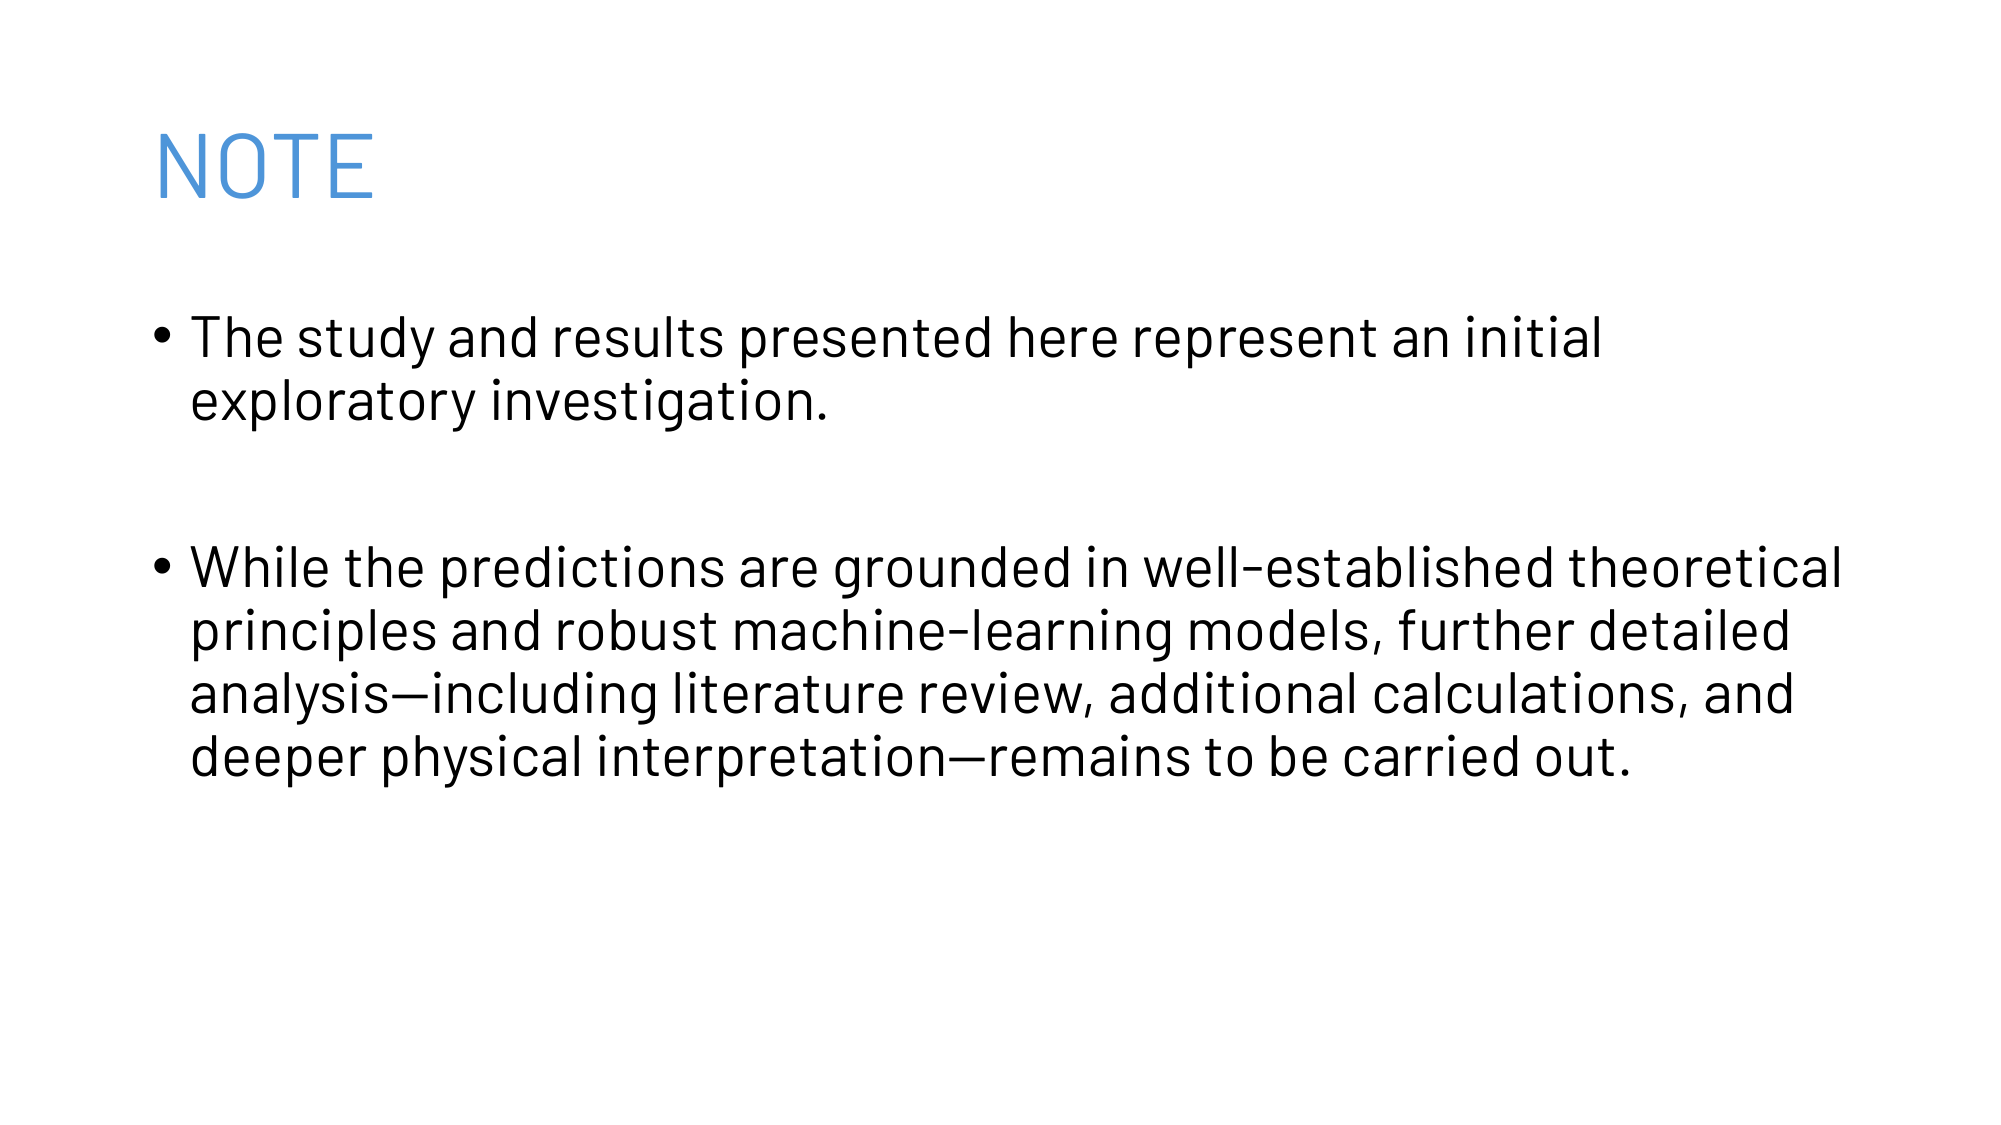

# NOTE
The study and results presented here represent an initial exploratory investigation.

While the predictions are grounded in well-established theoretical principles and robust machine-learning models, further detailed analysis—including literature review, additional calculations, and deeper physical interpretation—remains to be carried out.